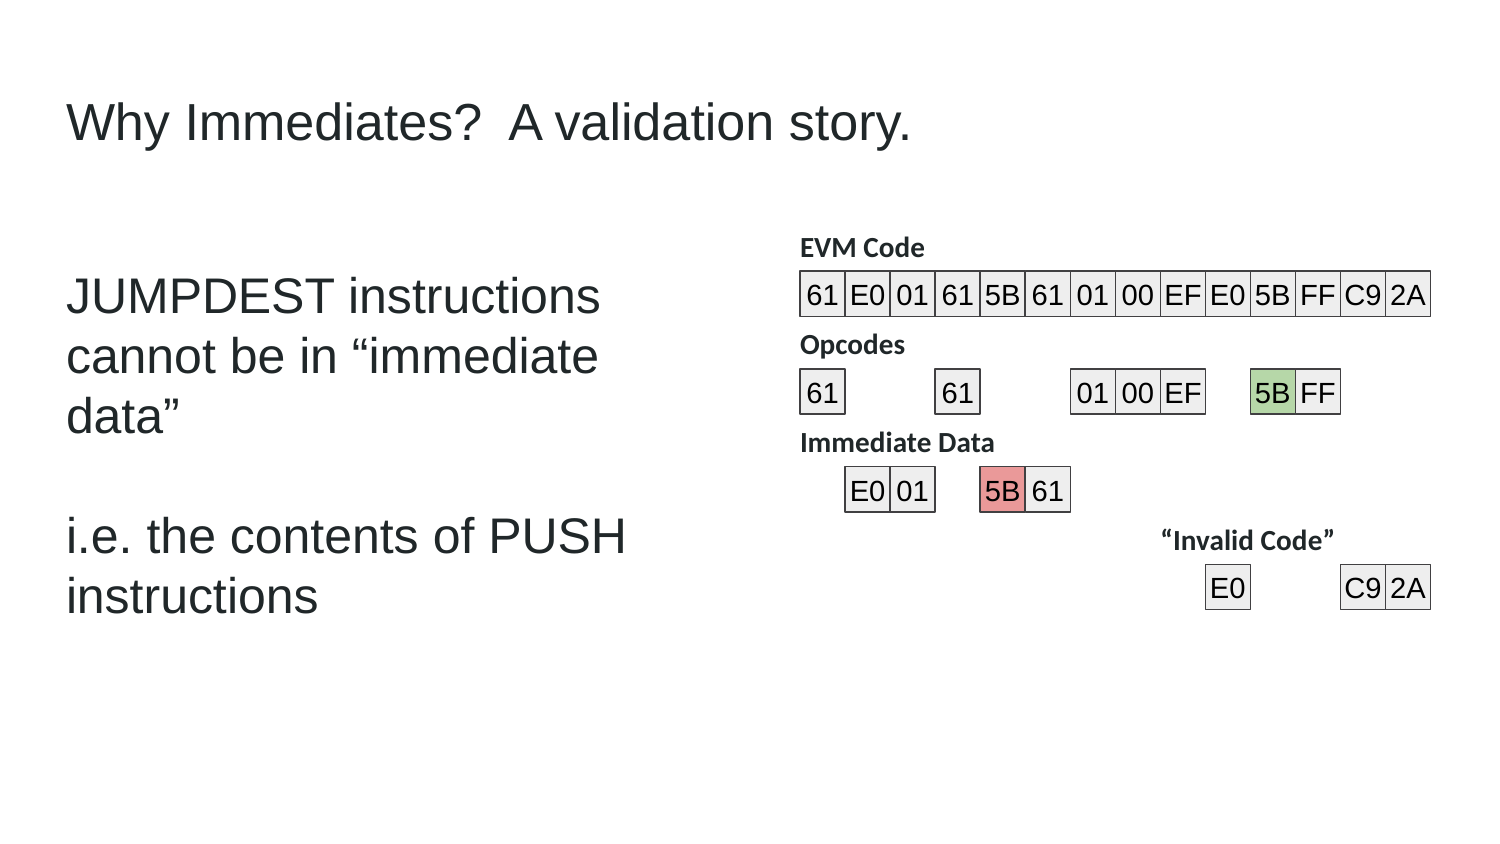

# Why Immediates?  A validation story.

JUMPDEST instructions cannot be in “immediate data”

i.e. the contents of PUSH instructions
EVM Code
61
E0
01
61
5B
61
01
00
EF
E0
5B
FF
C9
2A
Opcodes
61
61
01
00
EF
5B
FF
Immediate Data
E0
01
5B
61
“Invalid Code”
E0
C9
2A